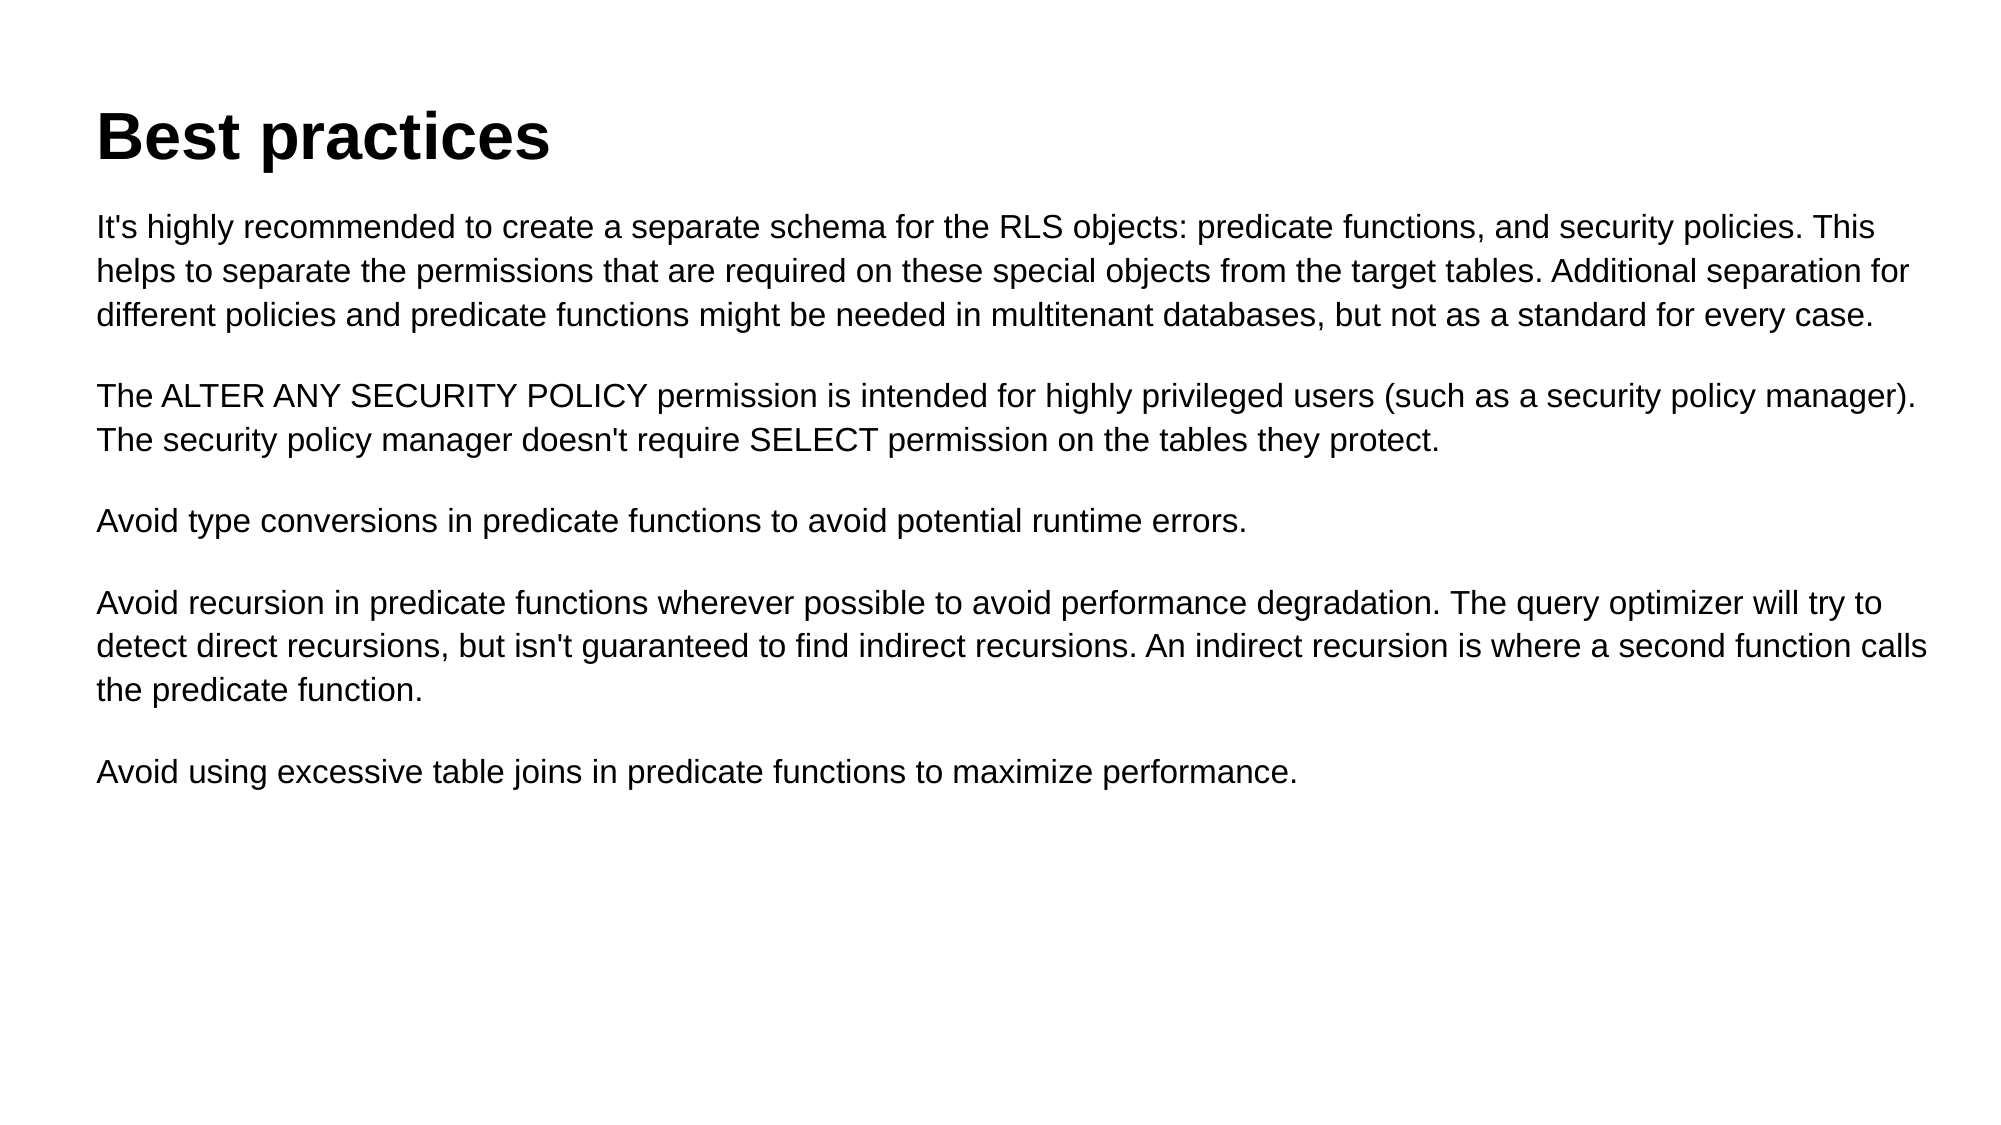

# Best practices
It's highly recommended to create a separate schema for the RLS objects: predicate functions, and security policies. This helps to separate the permissions that are required on these special objects from the target tables. Additional separation for different policies and predicate functions might be needed in multitenant databases, but not as a standard for every case.
The ALTER ANY SECURITY POLICY permission is intended for highly privileged users (such as a security policy manager). The security policy manager doesn't require SELECT permission on the tables they protect.
Avoid type conversions in predicate functions to avoid potential runtime errors.
Avoid recursion in predicate functions wherever possible to avoid performance degradation. The query optimizer will try to detect direct recursions, but isn't guaranteed to find indirect recursions. An indirect recursion is where a second function calls the predicate function.
Avoid using excessive table joins in predicate functions to maximize performance.